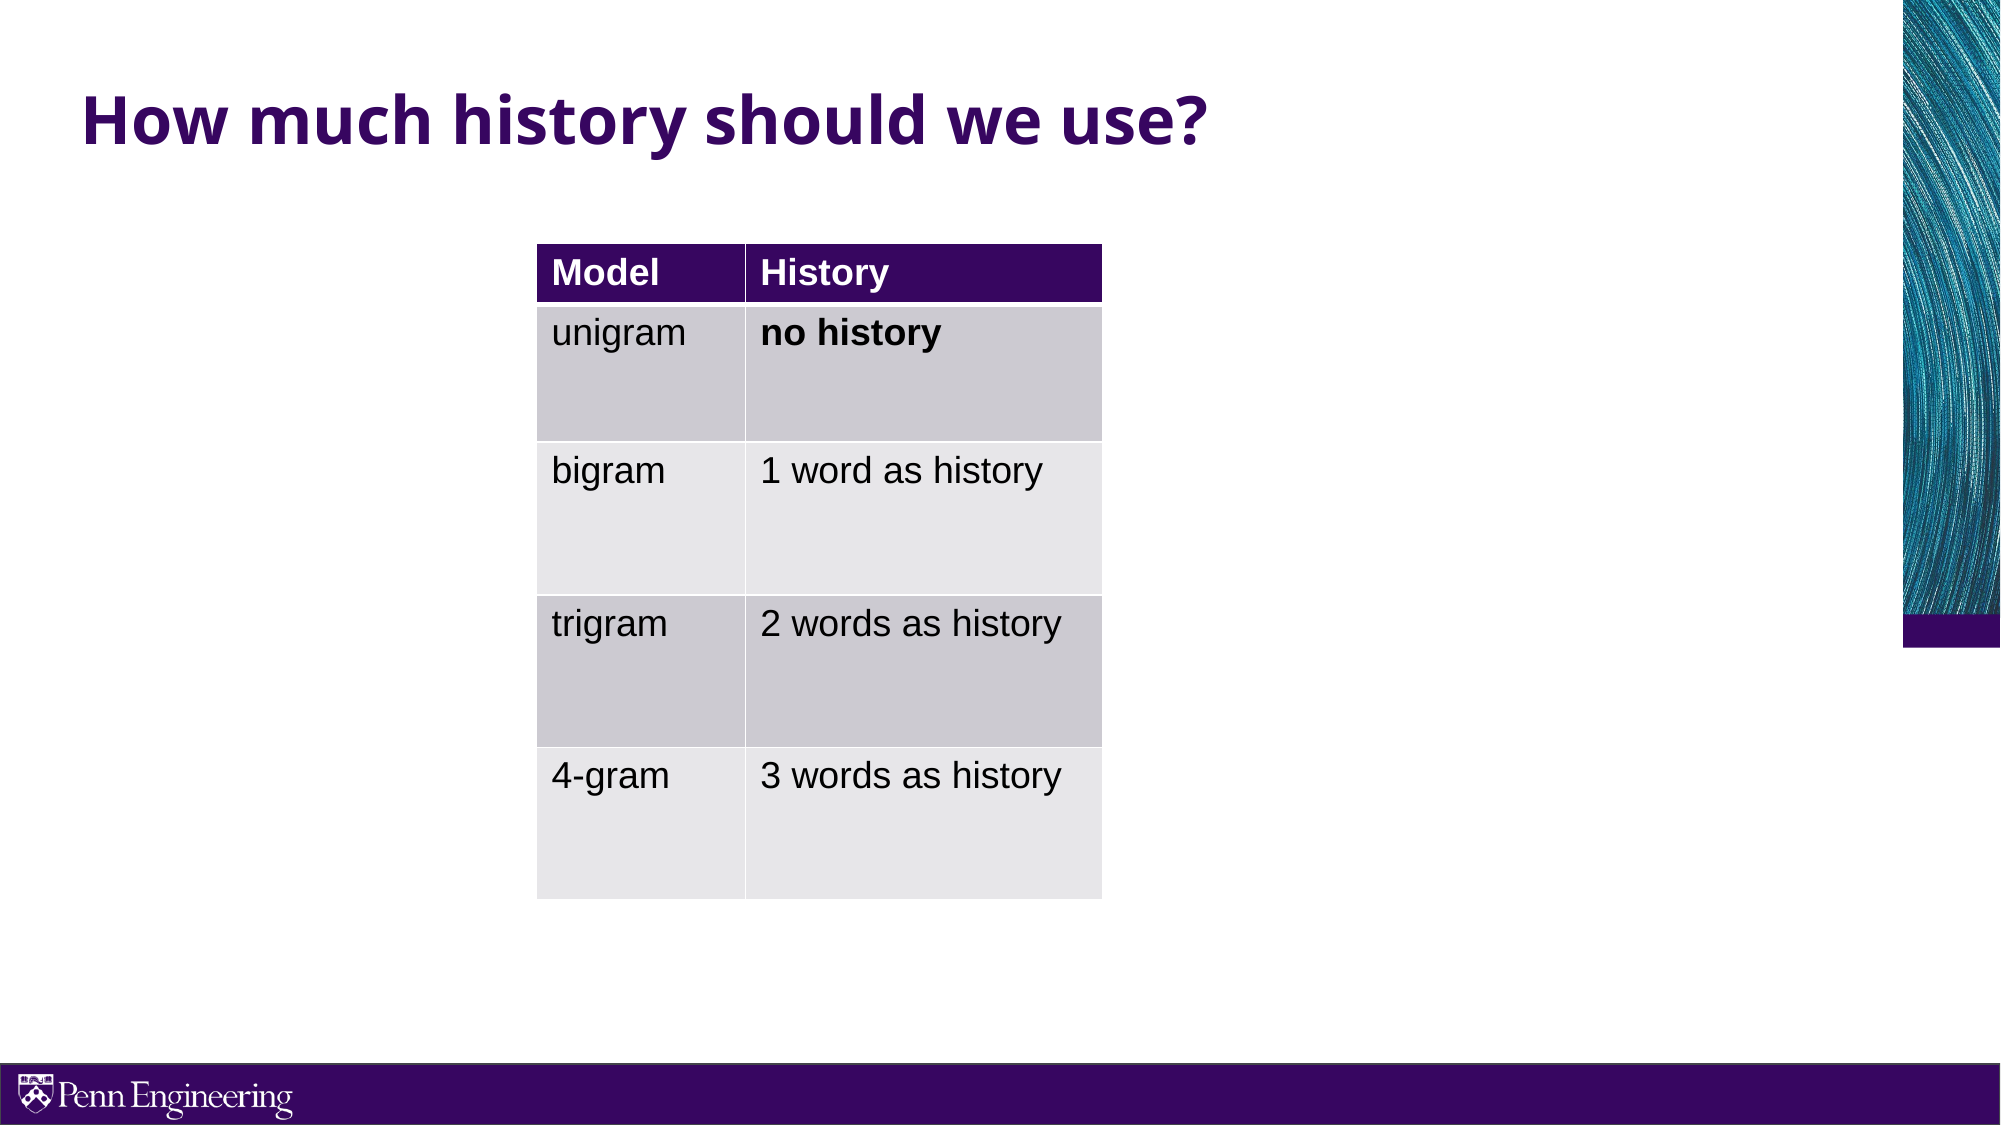

# How much history should we use?
| Model | History |
| --- | --- |
| unigram | no history |
| bigram | 1 word as history |
| trigram | 2 words as history |
| 4-gram | 3 words as history |